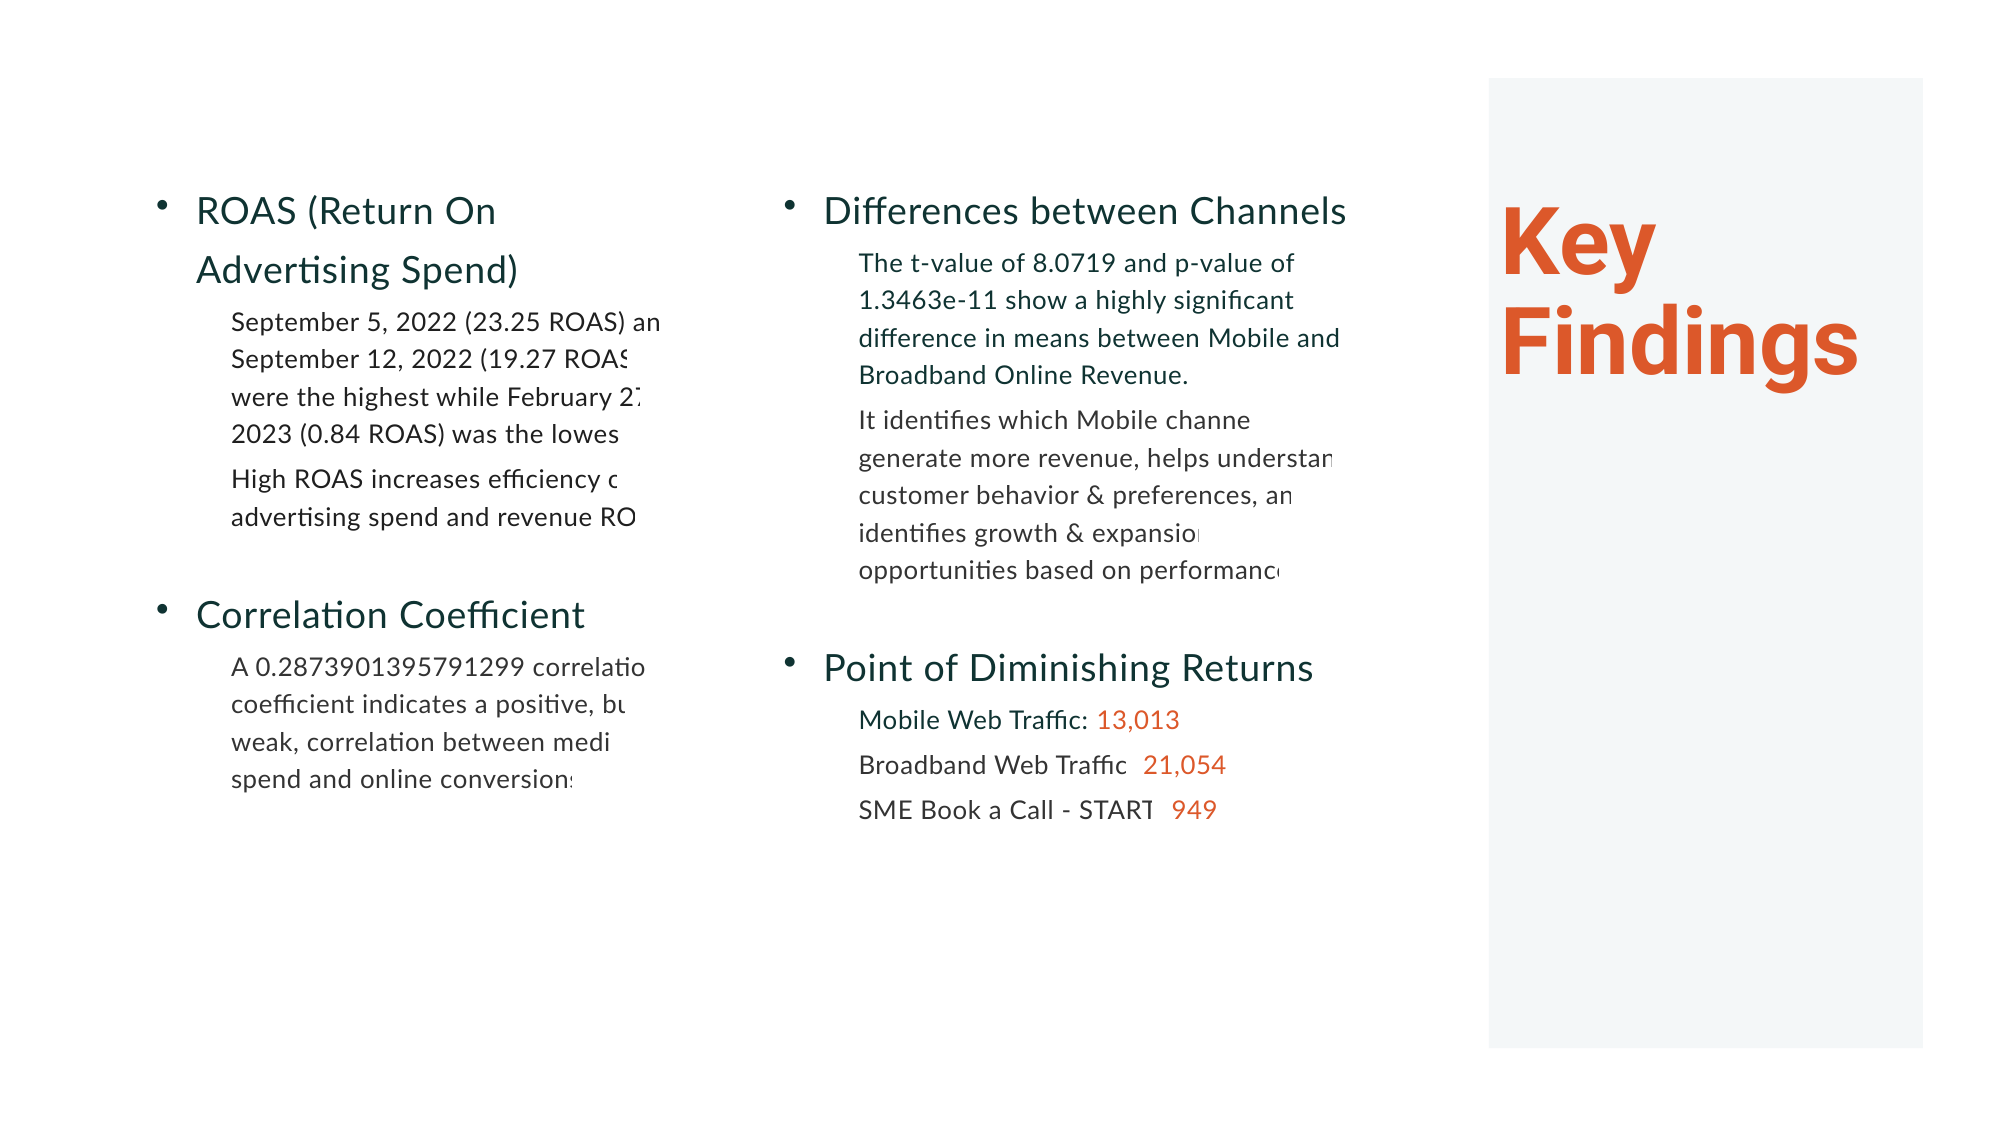

ROAS (Return On Advertising Spend)
September 5, 2022 (23.25 ROAS) and September 12, 2022 (19.27 ROAS) were the highest while February 27, 2023 (0.84 ROAS) was the lowest.
High ROAS increases efficiency of advertising spend and revenue ROI.
Correlation Coefficient
A 0.2873901395791299 correlation coefficient indicates a positive, but weak, correlation between media spend and online conversions.
Differences between Channels
The t-value of 8.0719 and p-value of 1.3463e-11 show a highly significant difference in means between Mobile and Broadband Online Revenue.
It identifies which Mobile channels generate more revenue, helps understand customer behavior & preferences, and identifies growth & expansion opportunities based on performance.
Point of Diminishing Returns
Mobile Web Traffic: 13,013
Broadband Web Traffic: 21,054
SME Book a Call - START: 949
Key Findings